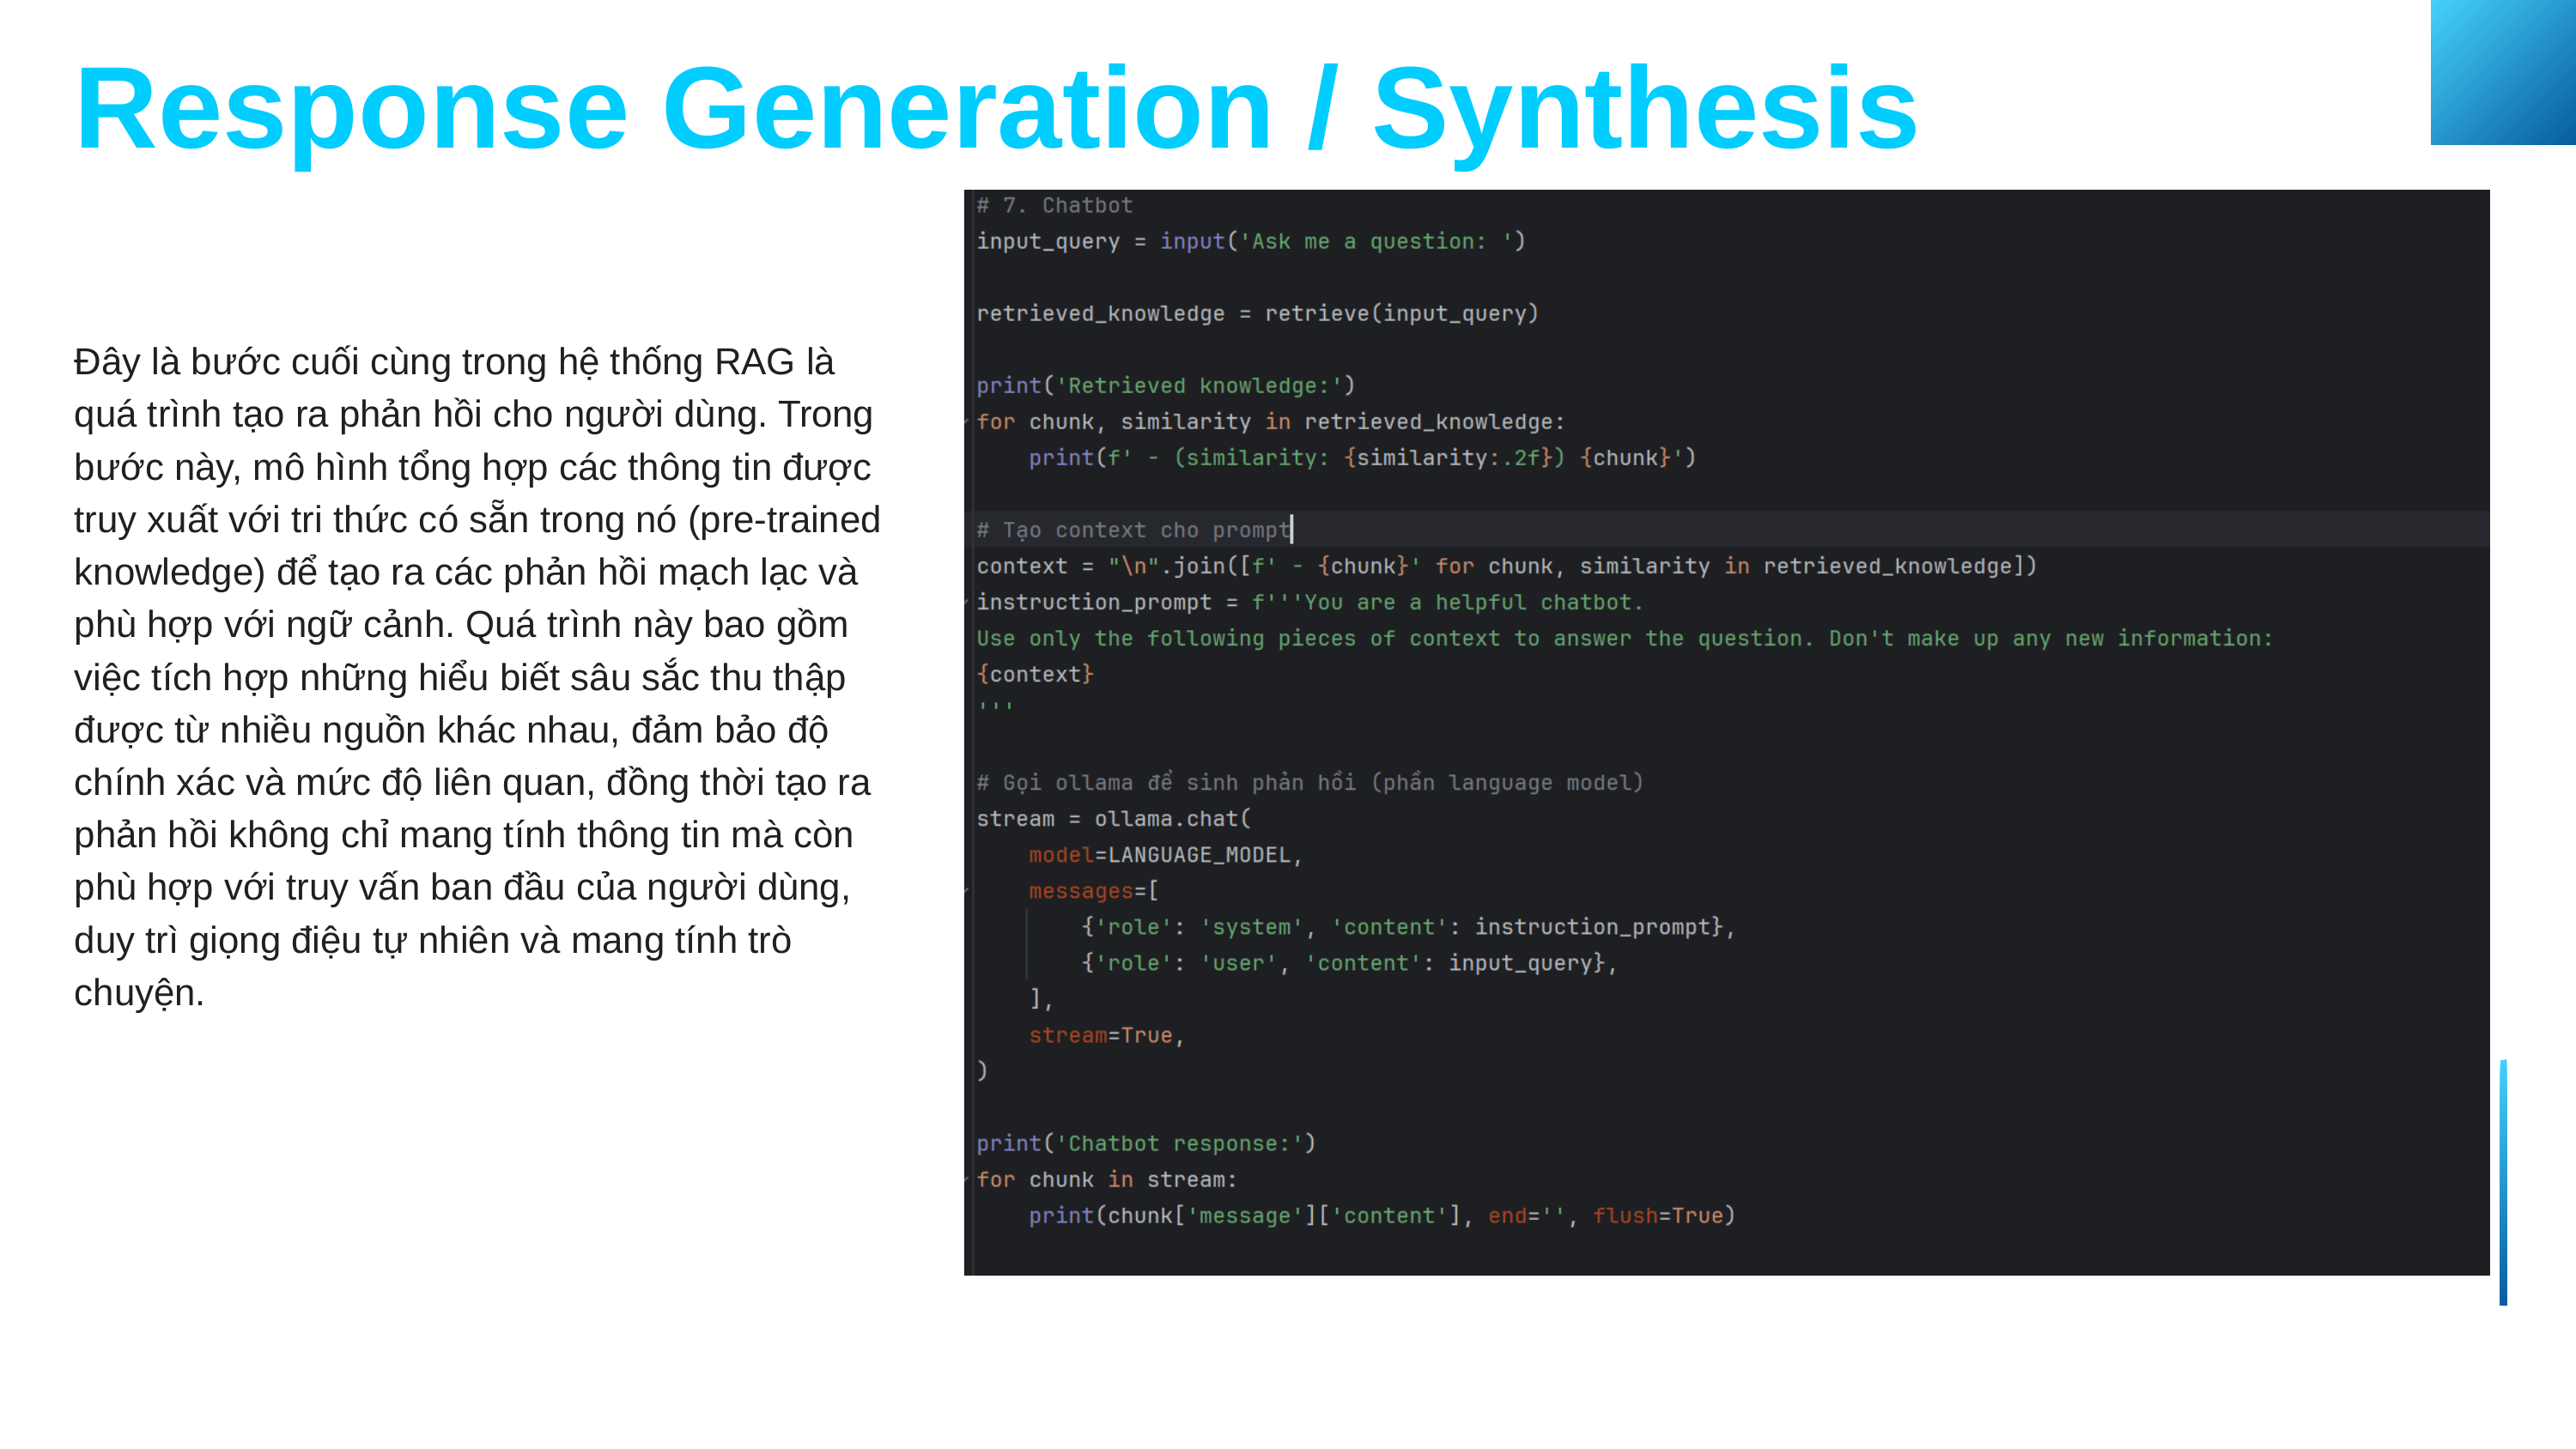

Response Generation / Synthesis

Đây là bước cuối cùng trong hệ thống RAG là quá trình tạo ra phản hồi cho người dùng. Trong bước này, mô hình tổng hợp các thông tin được truy xuất với tri thức có sẵn trong nó (pre-trained knowledge) để tạo ra các phản hồi mạch lạc và phù hợp với ngữ cảnh. Quá trình này bao gồm việc tích hợp những hiểu biết sâu sắc thu thập được từ nhiều nguồn khác nhau, đảm bảo độ chính xác và mức độ liên quan, đồng thời tạo ra phản hồi không chỉ mang tính thông tin mà còn phù hợp với truy vấn ban đầu của người dùng, duy trì giọng điệu tự nhiên và mang tính trò chuyện.

02